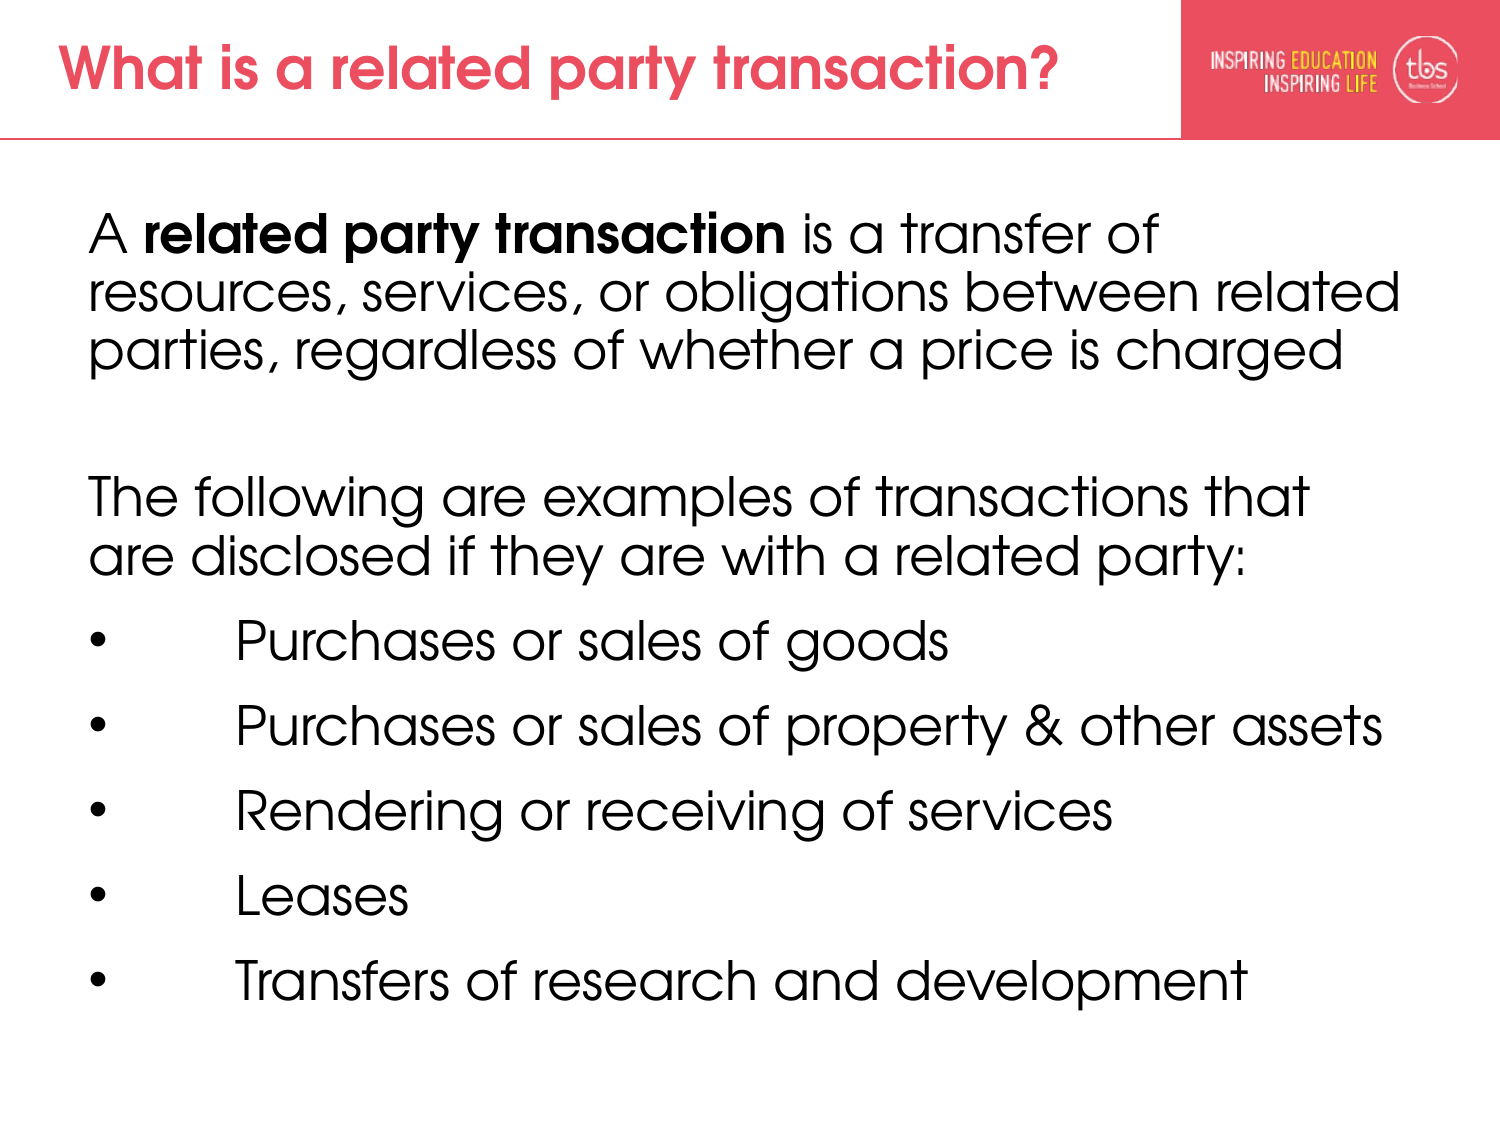

# What is a related party transaction?
A related party transaction is a transfer of resources, services, or obligations between related parties, regardless of whether a price is charged
The following are examples of transactions that are disclosed if they are with a related party:
Purchases or sales of goods
Purchases or sales of property & other assets
Rendering or receiving of services
Leases
Transfers of research and development